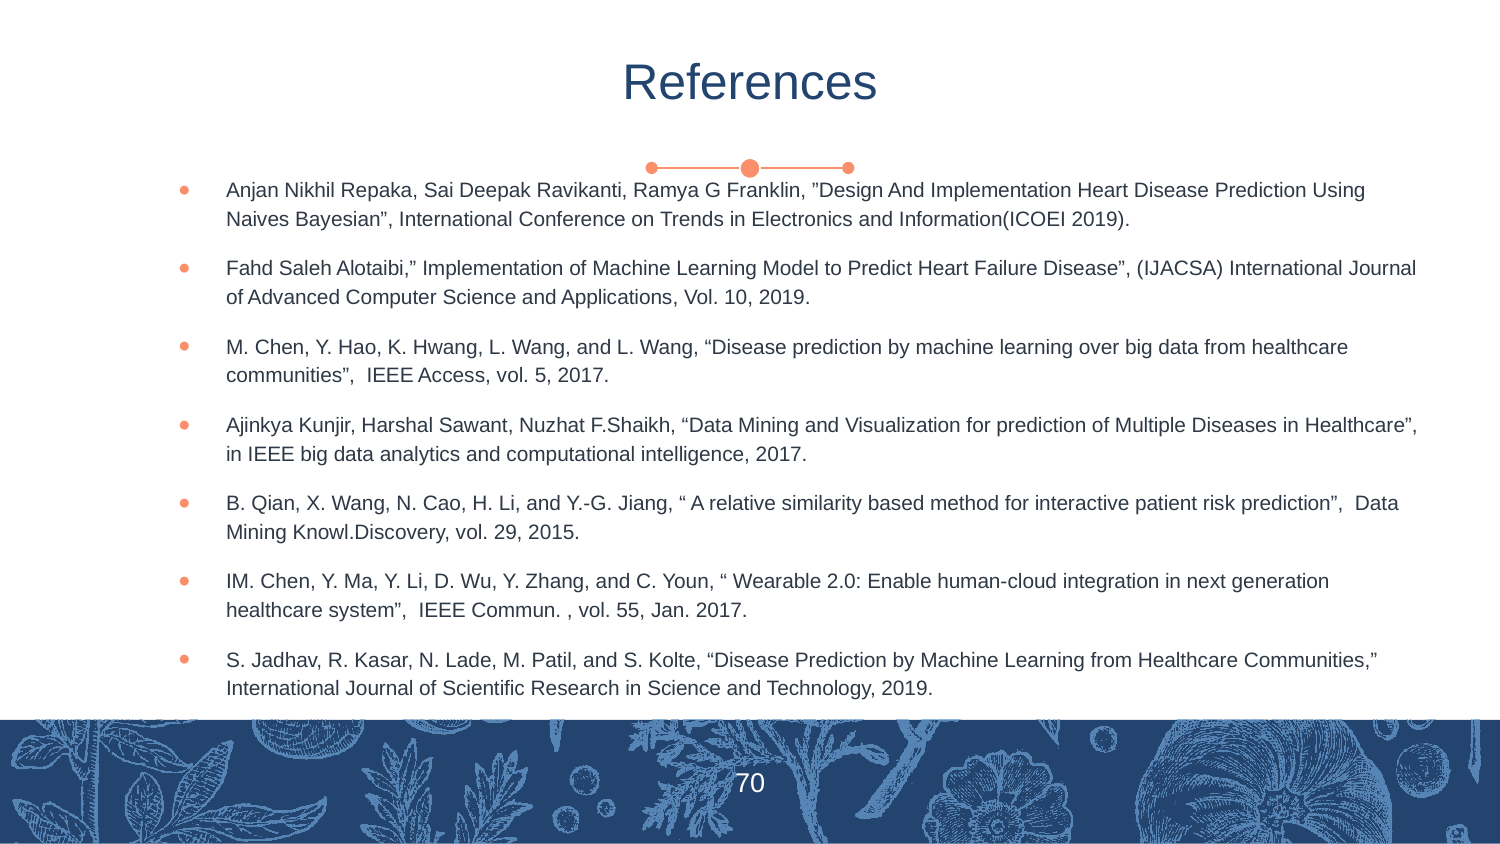

# References
Anjan Nikhil Repaka, Sai Deepak Ravikanti, Ramya G Franklin, ”Design And Implementation Heart Disease Prediction Using Naives Bayesian”, International Conference on Trends in Electronics and Information(ICOEI 2019).
Fahd Saleh Alotaibi,” Implementation of Machine Learning Model to Predict Heart Failure Disease”, (IJACSA) International Journal of Advanced Computer Science and Applications, Vol. 10, 2019.
M. Chen, Y. Hao, K. Hwang, L. Wang, and L. Wang, “Disease prediction by machine learning over big data from healthcare communities”,  IEEE Access, vol. 5, 2017.
Ajinkya Kunjir, Harshal Sawant, Nuzhat F.Shaikh, “Data Mining and Visualization for prediction of Multiple Diseases in Healthcare”,  in IEEE big data analytics and computational intelligence, 2017.
B. Qian, X. Wang, N. Cao, H. Li, and Y.-G. Jiang, “ A relative similarity based method for interactive patient risk prediction”,  Data Mining Knowl.Discovery, vol. 29, 2015.
IM. Chen, Y. Ma, Y. Li, D. Wu, Y. Zhang, and C. Youn, “ Wearable 2.0: Enable human-cloud integration in next generation healthcare system”,  IEEE Commun. , vol. 55, Jan. 2017.
S. Jadhav, R. Kasar, N. Lade, M. Patil, and S. Kolte, “Disease Prediction by Machine Learning from Healthcare Communities,” International Journal of Scientific Research in Science and Technology, 2019.
70